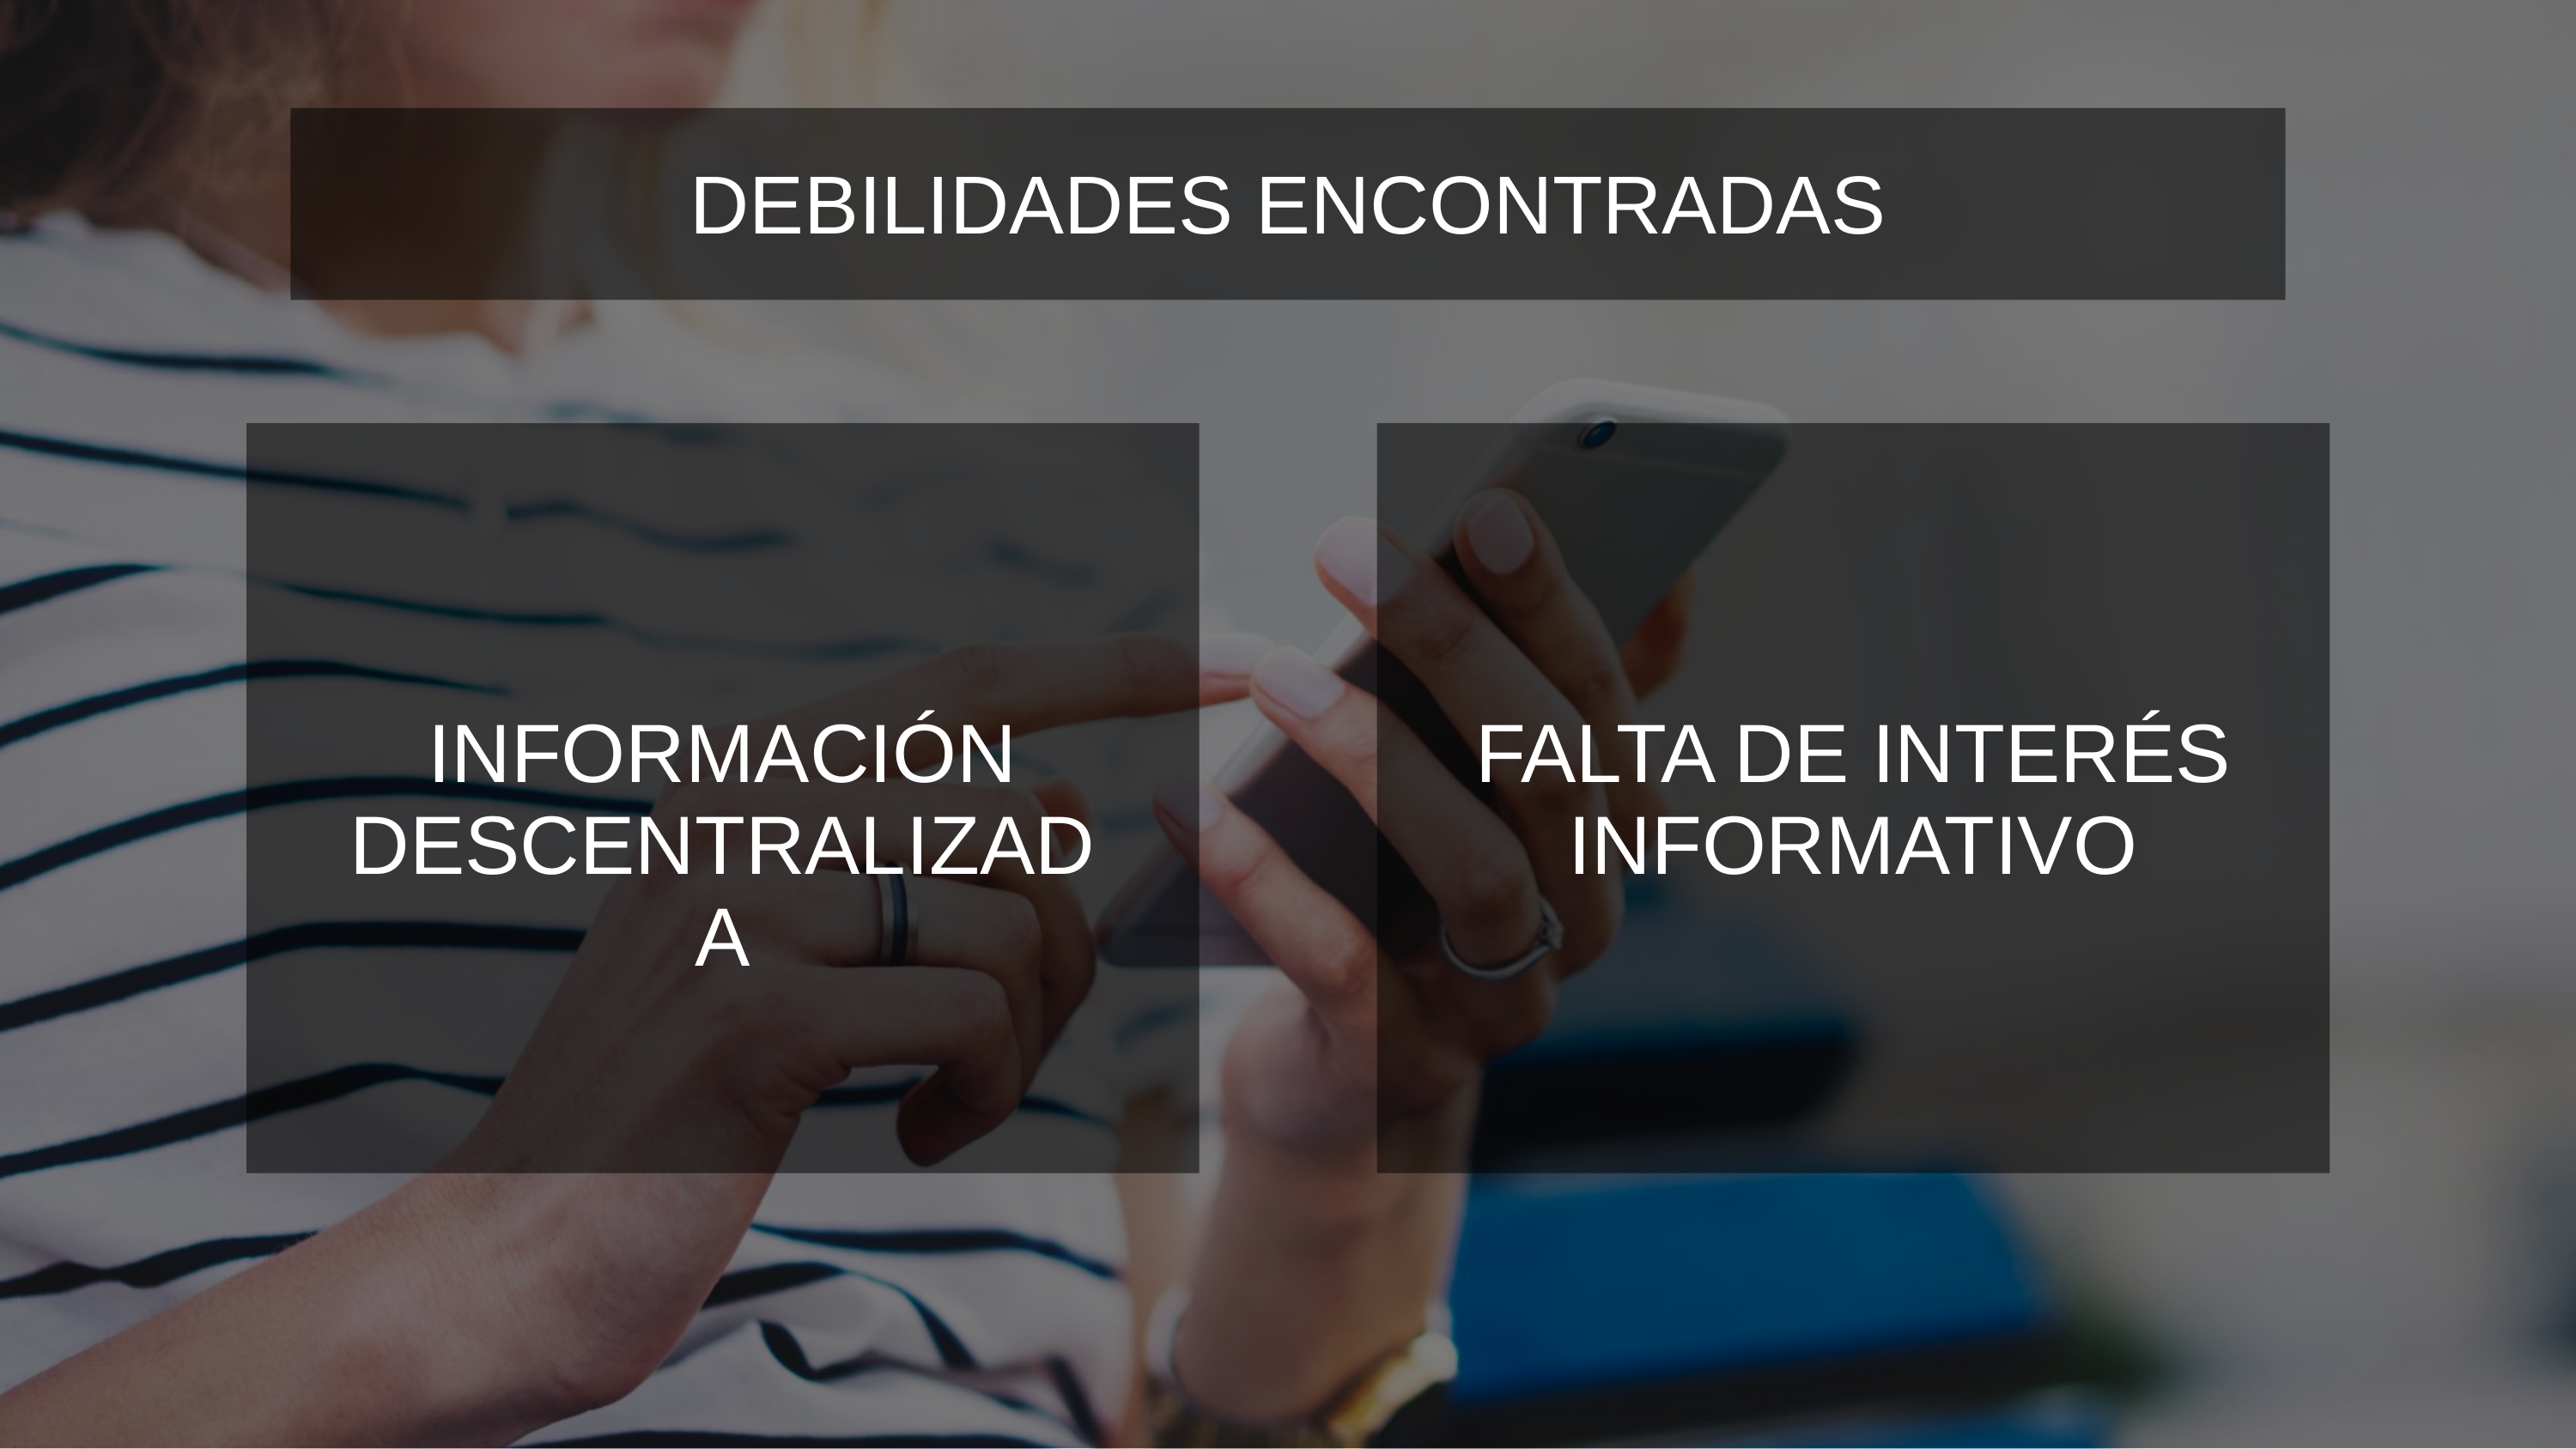

DEBILIDADES ENCONTRADAS

INFORMACIÓN
DESCENTRALIZADA
FALTA DE INTERÉS
INFORMATIVO